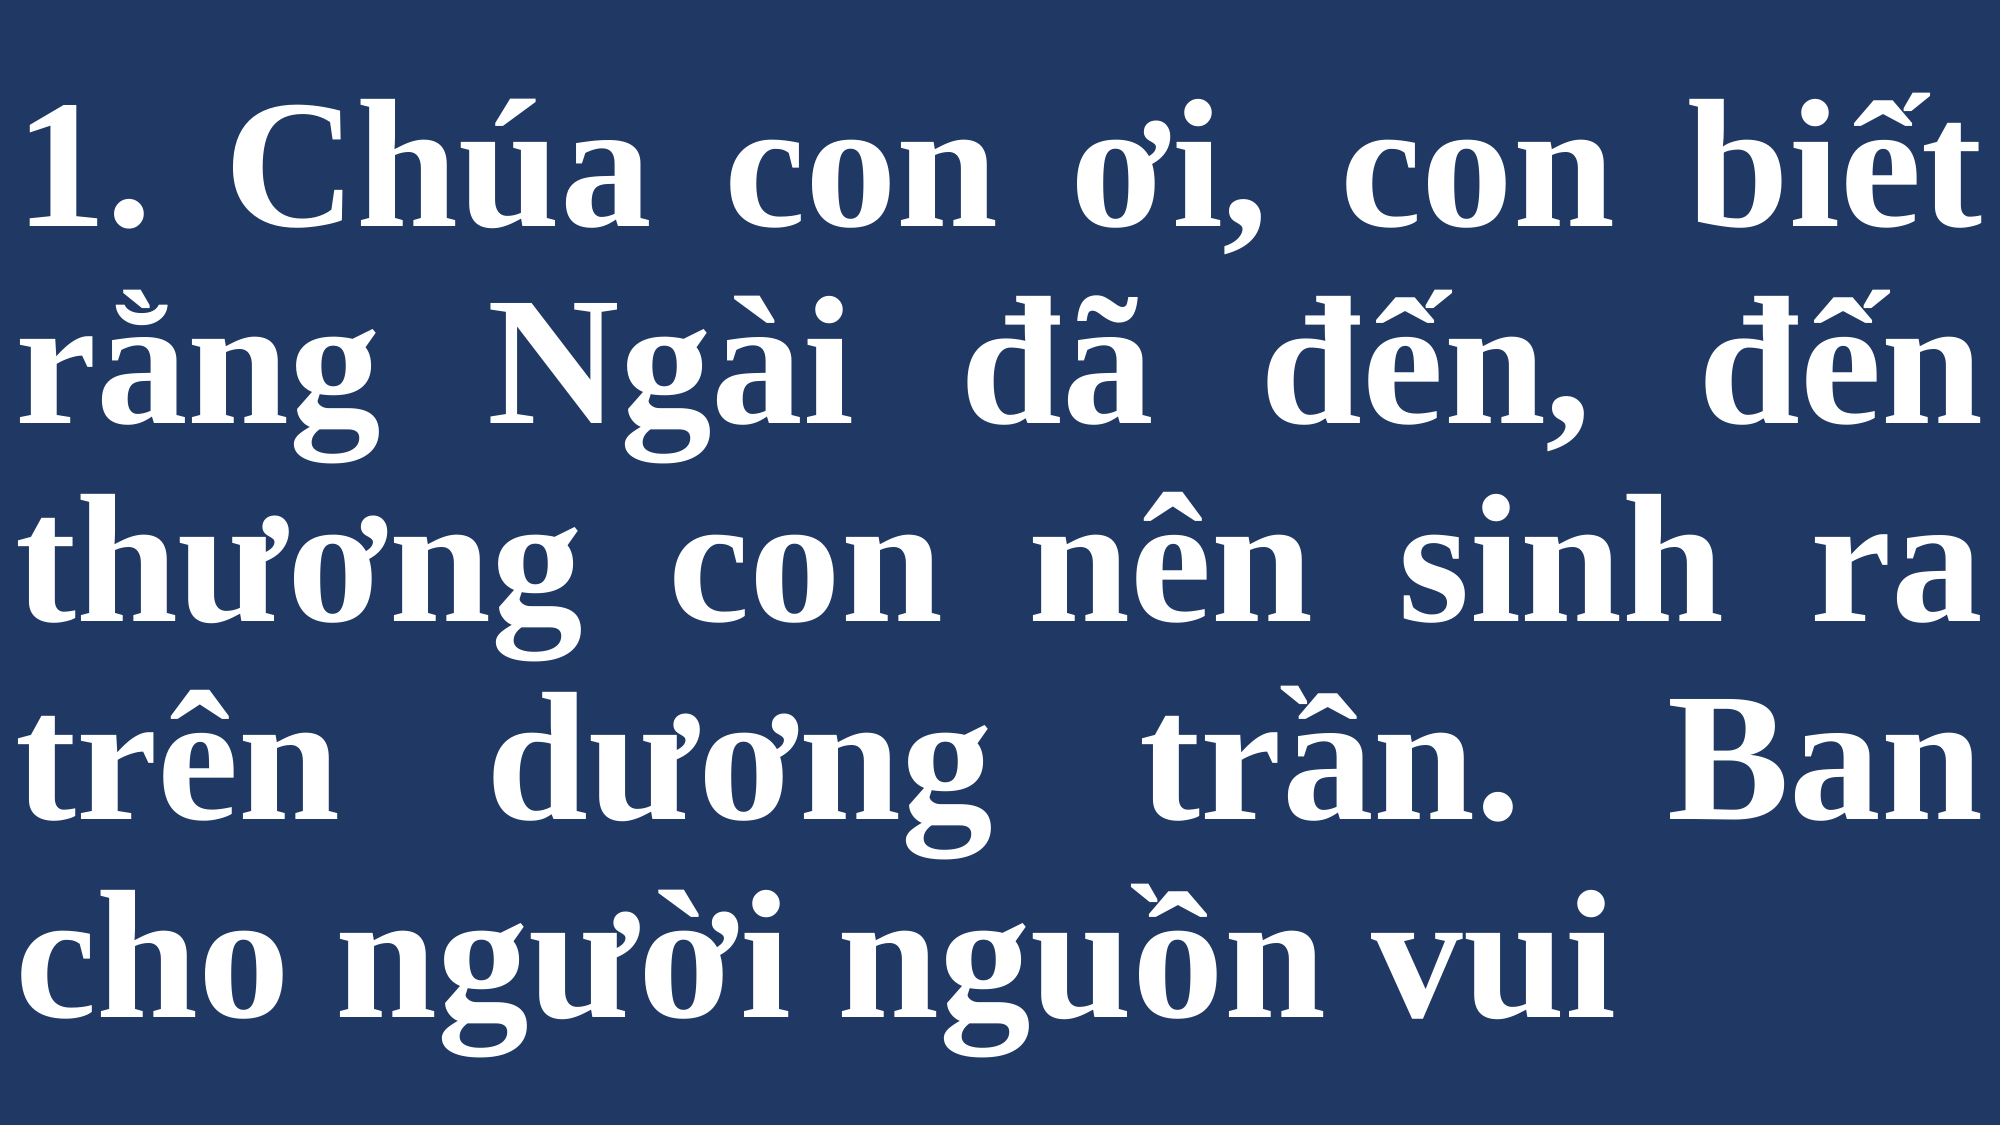

# 1. Chúa con ơi, con biết rằng Ngài đã đến, đến thương con nên sinh ra trên dương trần. Ban cho người nguồn vui